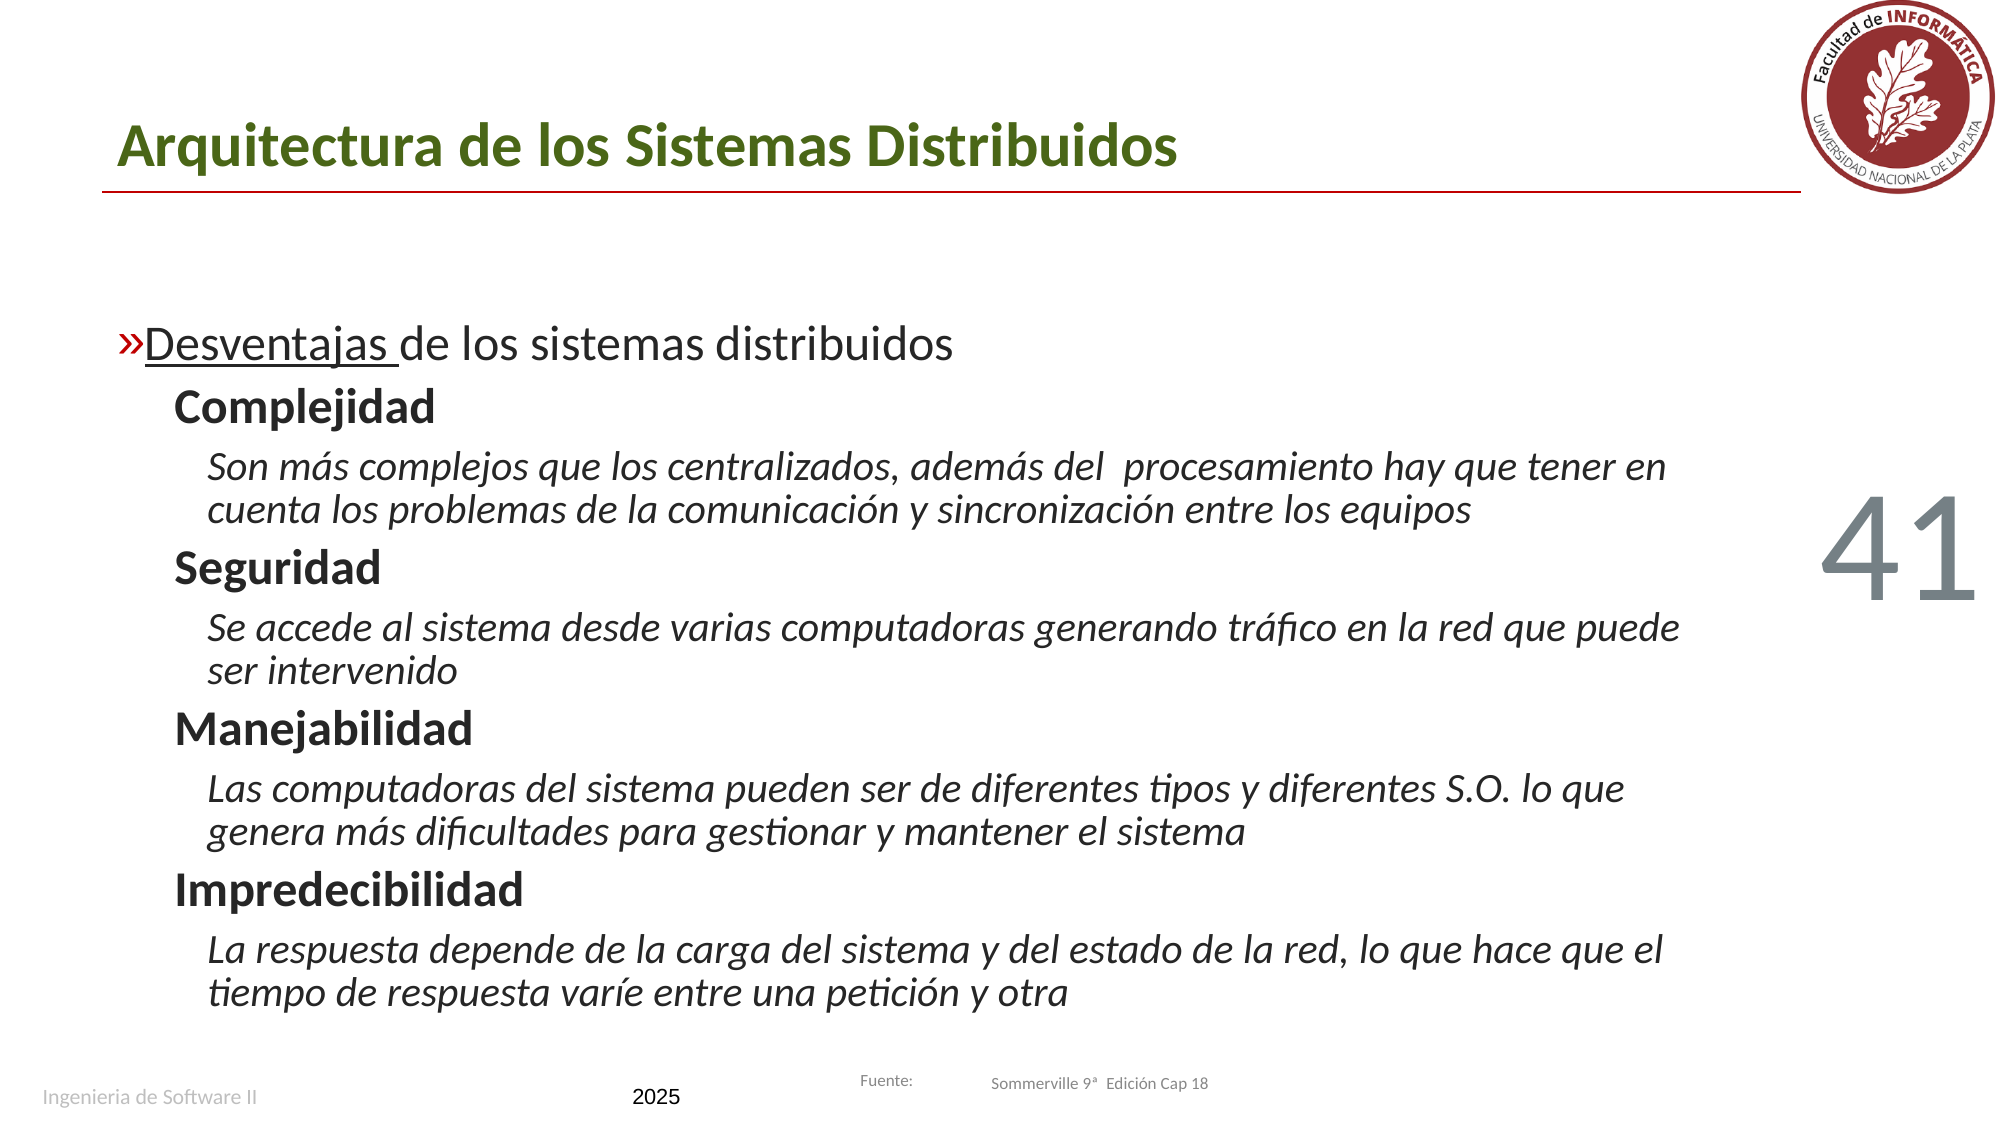

# Arquitectura de los Sistemas Distribuidos
Desventajas de los sistemas distribuidos
Complejidad
Son más complejos que los centralizados, además del  procesamiento hay que tener en cuenta los problemas de la comunicación y sincronización entre los equipos
Seguridad
Se accede al sistema desde varias computadoras generando tráfico en la red que puede ser intervenido
Manejabilidad
Las computadoras del sistema pueden ser de diferentes tipos y diferentes S.O. lo que genera más dificultades para gestionar y mantener el sistema
Impredecibilidad
La respuesta depende de la carga del sistema y del estado de la red, lo que hace que el tiempo de respuesta varíe entre una petición y otra
41
Sommerville 9ª  Edición Cap 18

Ingenieria de Software II